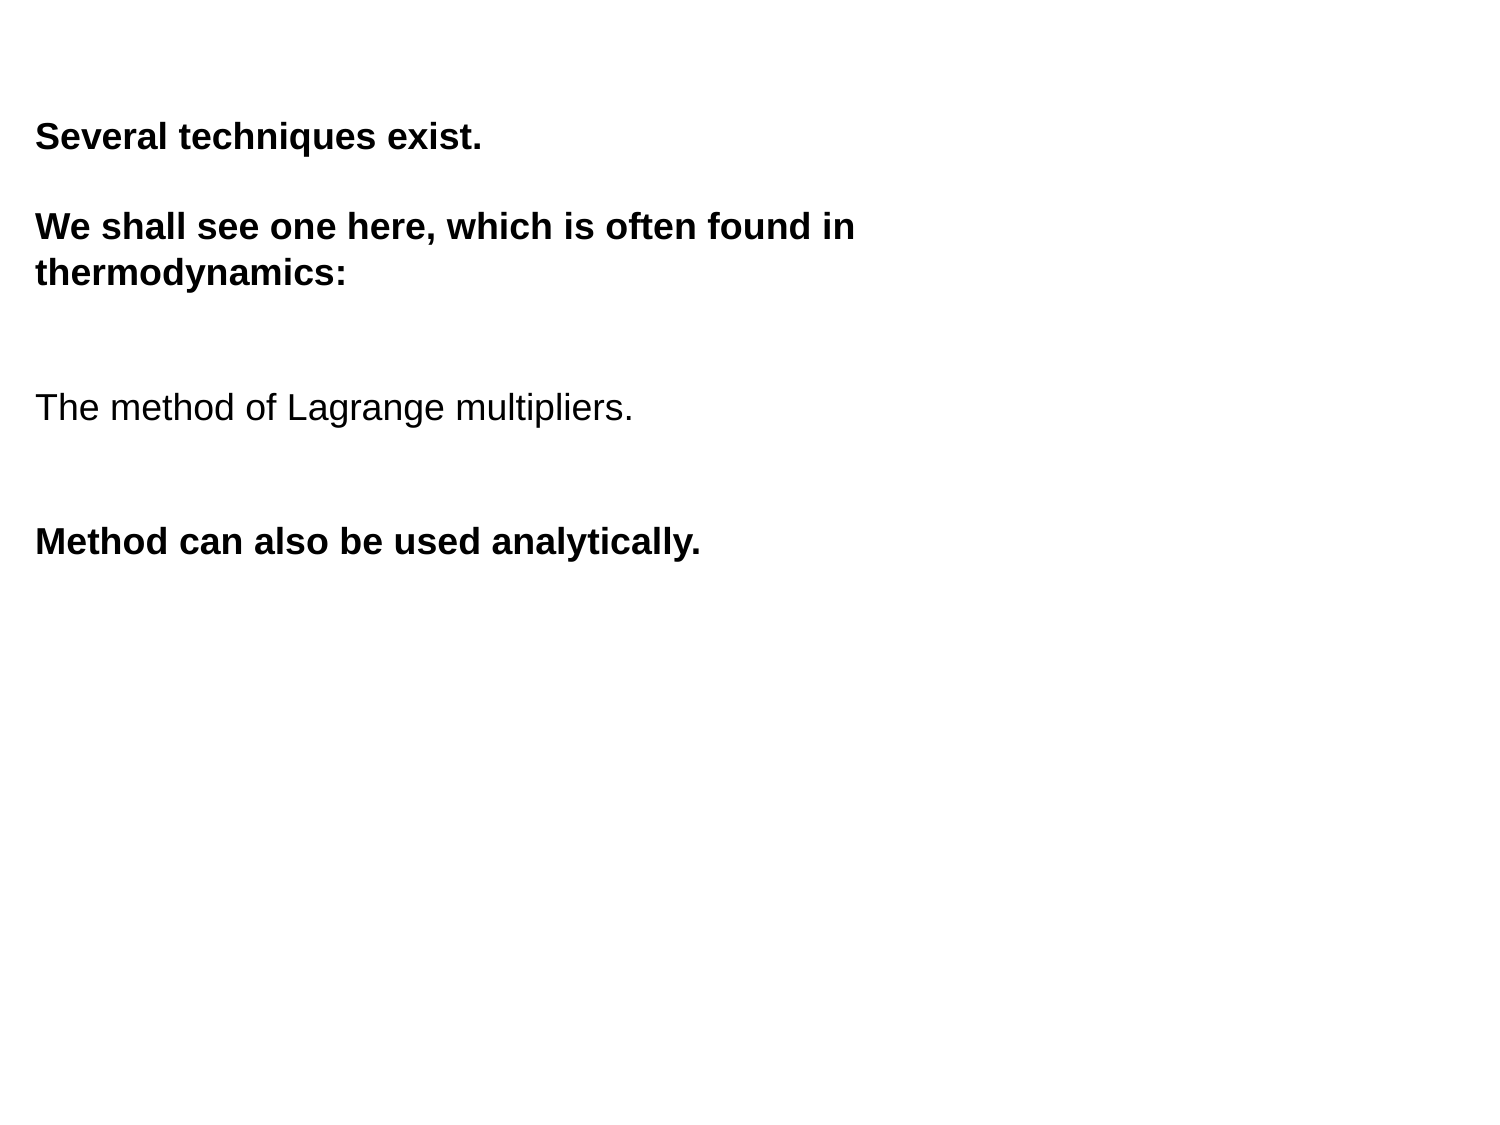

Several techniques exist.

We shall see one here, which is often found in
thermodynamics:

The method of Lagrange multipliers.

Method can also be used analytically.